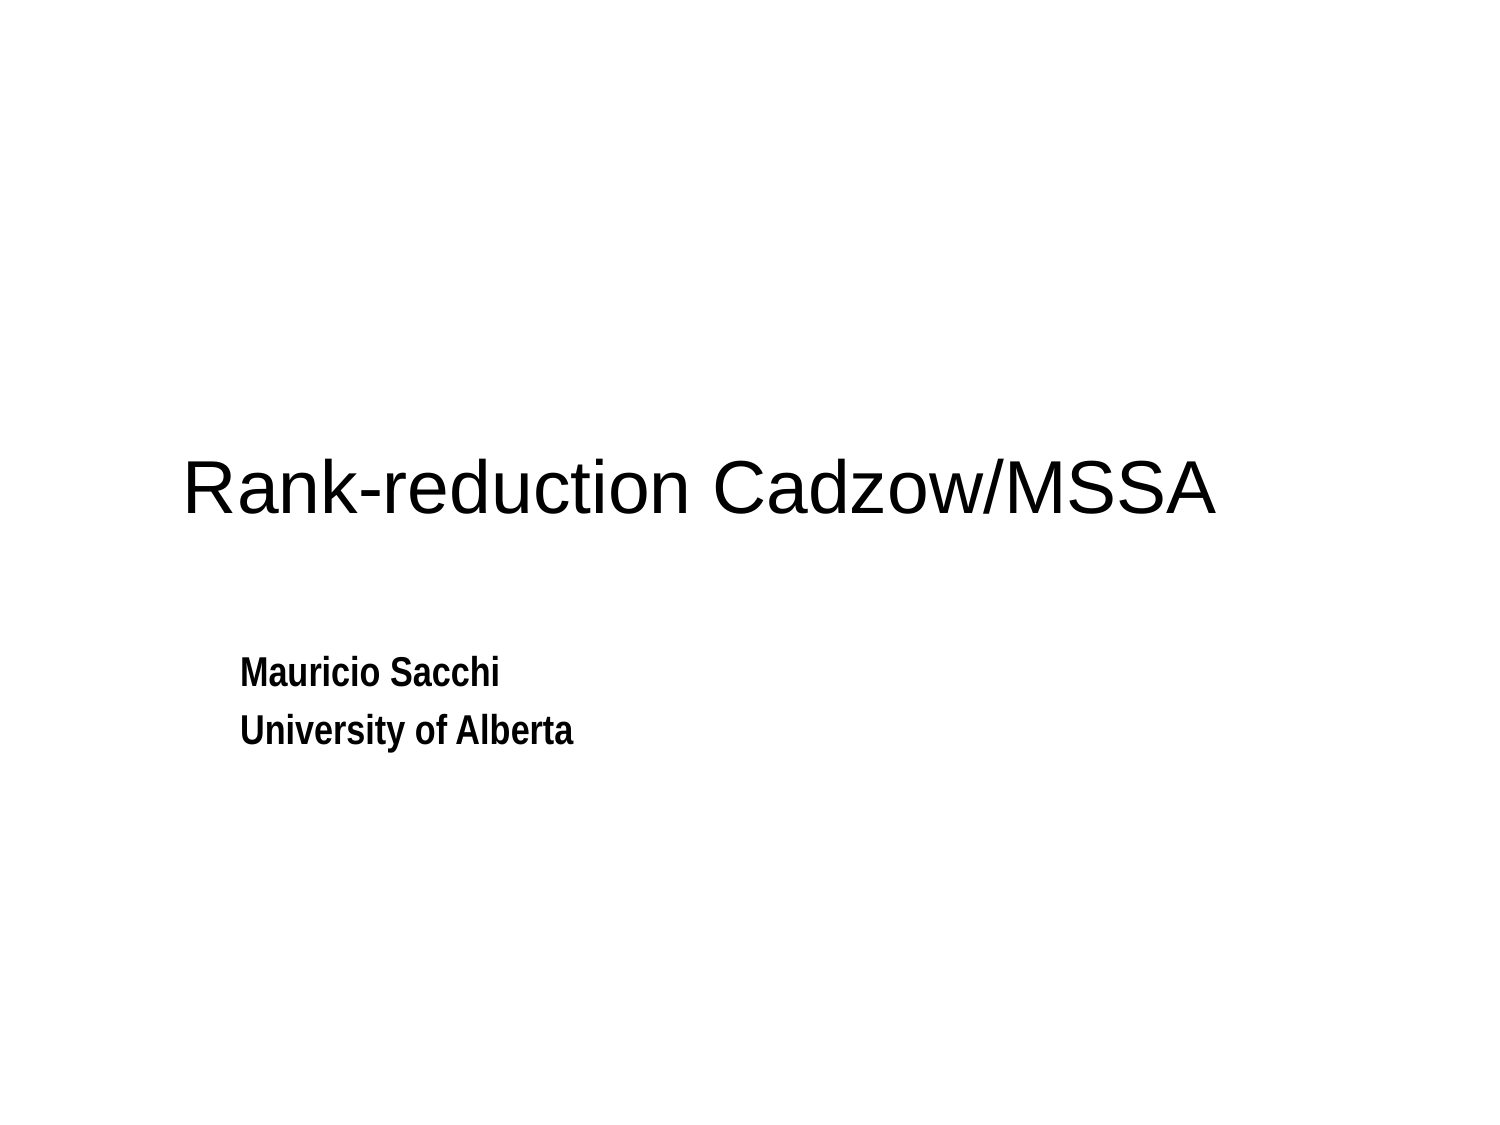

# Rank-reduction Cadzow/MSSA
Mauricio Sacchi
University of Alberta